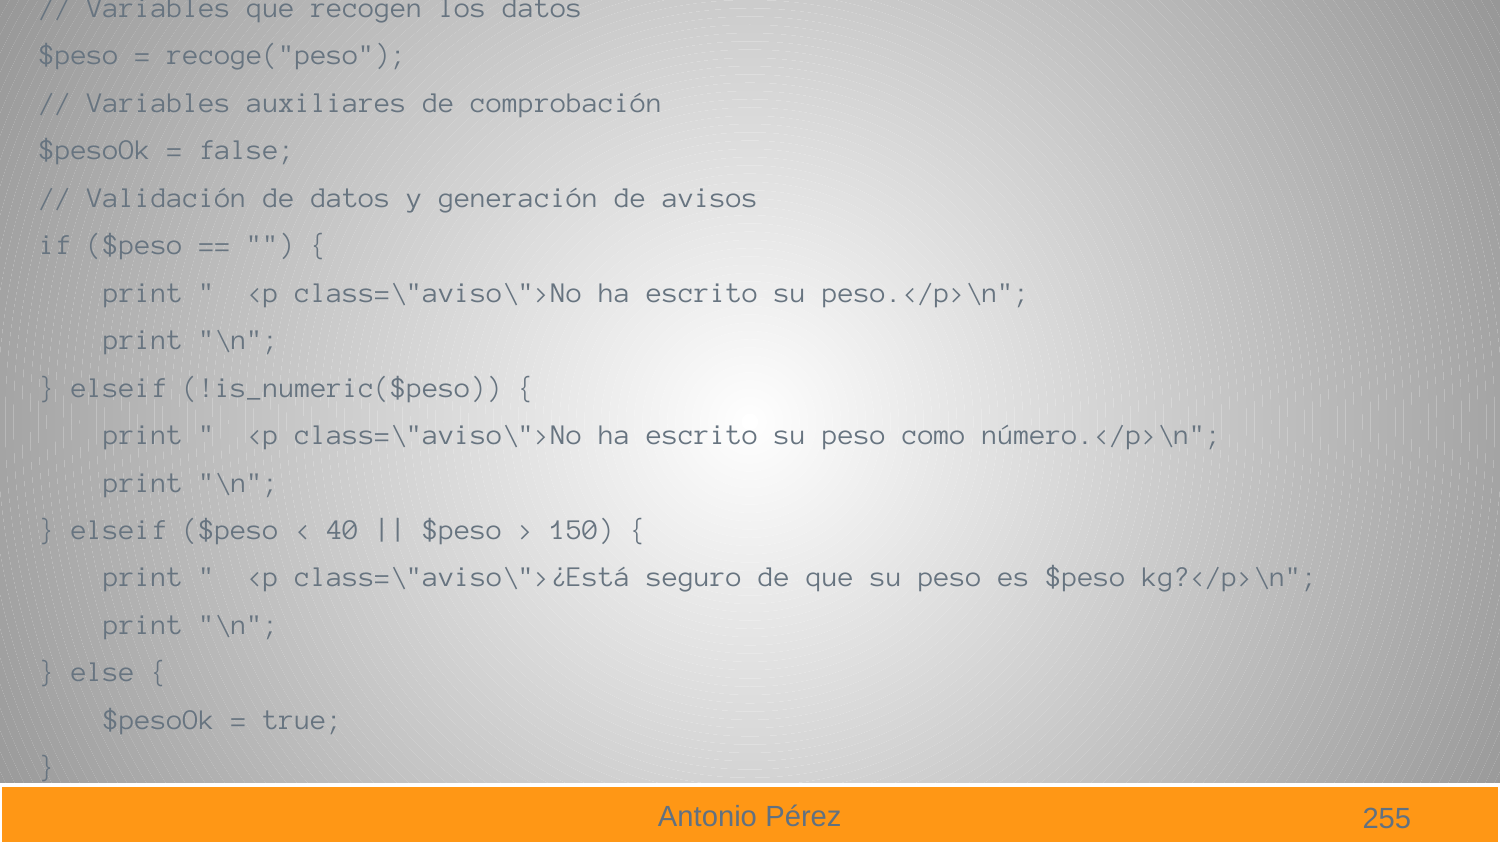

// Variables que recogen los datos
$peso = recoge("peso");
// Variables auxiliares de comprobación
$pesoOk = false;
// Validación de datos y generación de avisos
if ($peso == "") {
    print "  <p class=\"aviso\">No ha escrito su peso.</p>\n";
    print "\n";
} elseif (!is_numeric($peso)) {
    print "  <p class=\"aviso\">No ha escrito su peso como número.</p>\n";
    print "\n";
} elseif ($peso < 40 || $peso > 150) {
    print "  <p class=\"aviso\">¿Está seguro de que su peso es $peso kg?</p>\n";
    print "\n";
} else {
    $pesoOk = true;
}

// Si todo es correcto, ejecución del programa
if ($pesoOk) {
    print "  <p>Su peso es <strong>$peso</strong> kg.</p>\n";
    print "\n";
}
?>

255